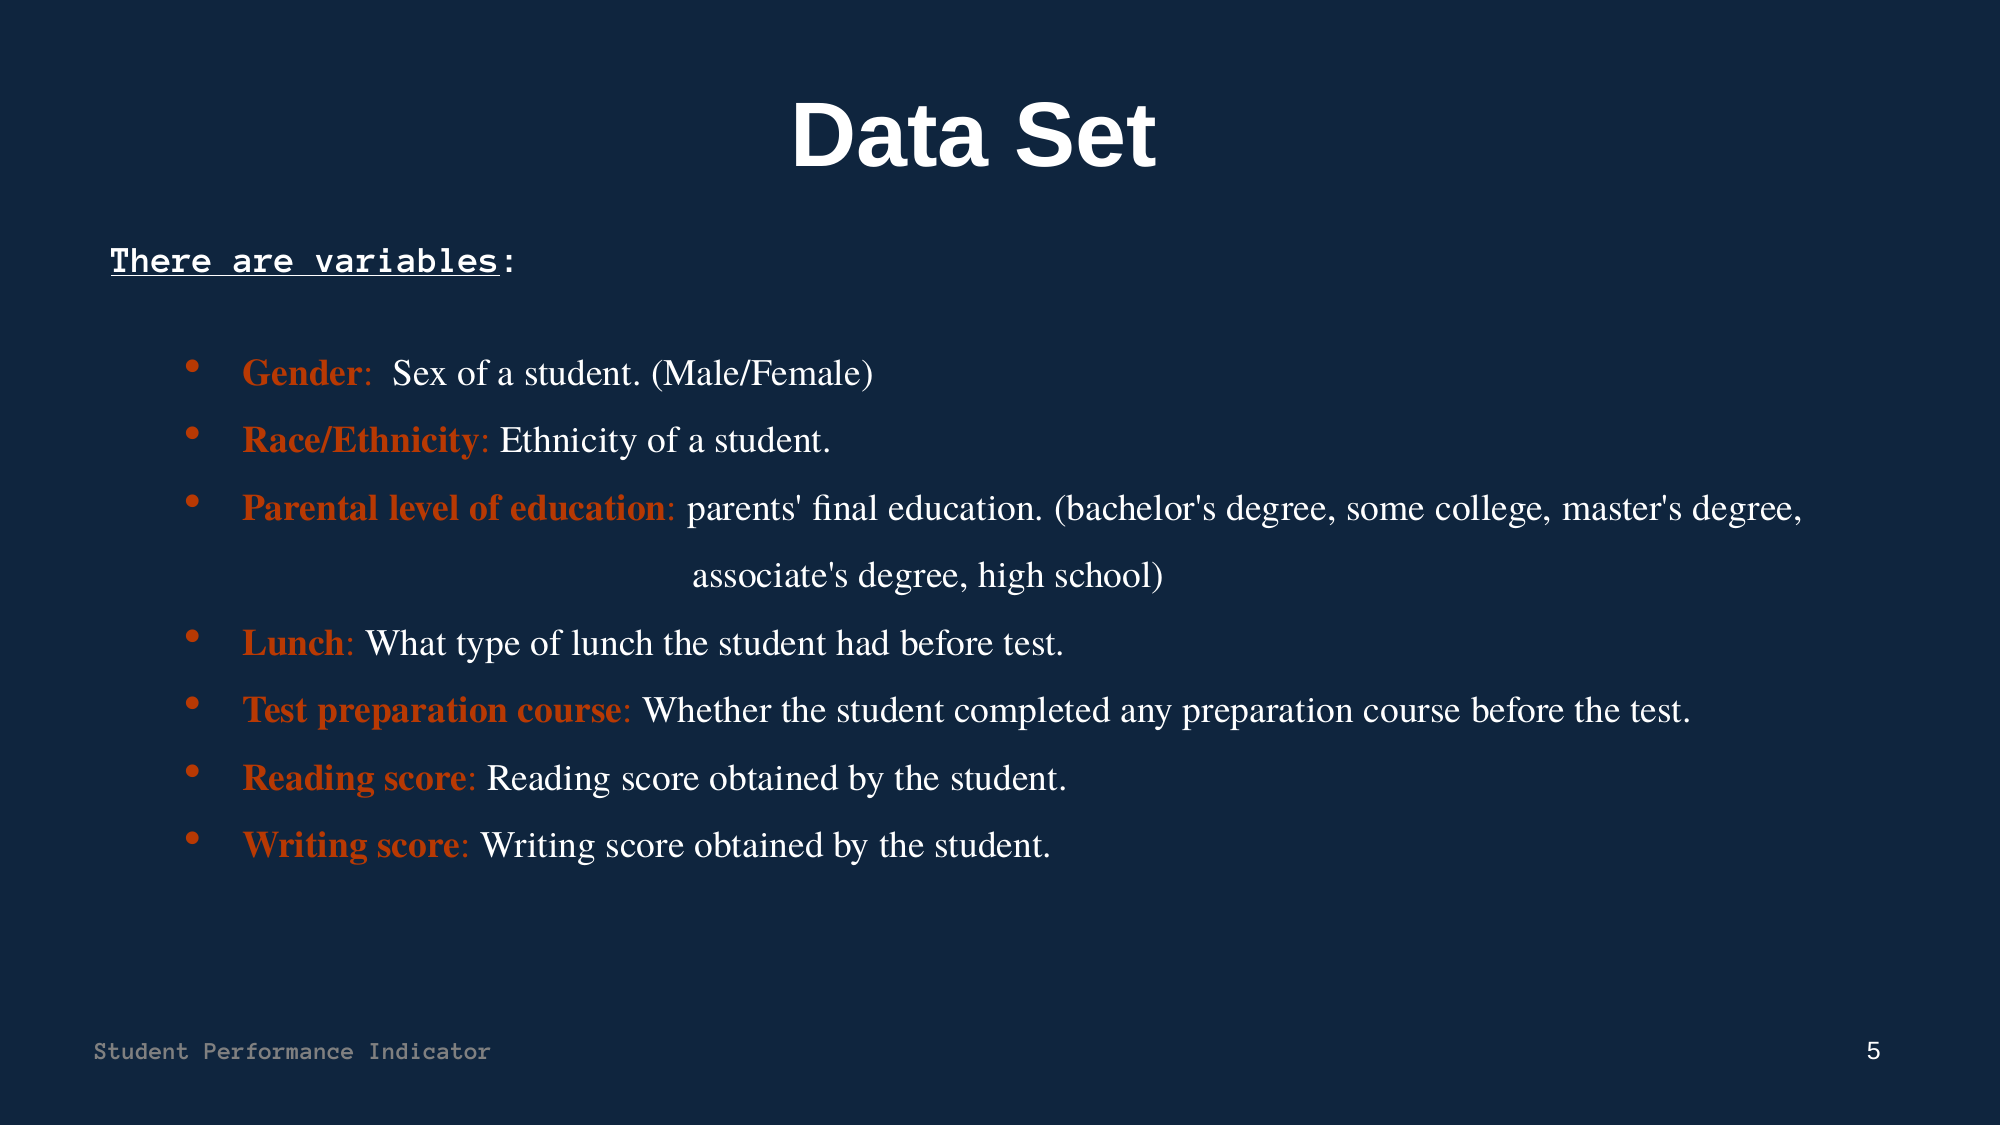

# Data Set
There are variables:

Gender:  Sex of a student. (Male/Female)
Race/Ethnicity: Ethnicity of a student.
Parental level of education: parents' final education. (bachelor's degree, some college, master's degree, 				associate's degree, high school)
Lunch: What type of lunch the student had before test.
Test preparation course: Whether the student completed any preparation course before the test.
Reading score: Reading score obtained by the student.
Writing score: Writing score obtained by the student.
5
Student Performance Indicator